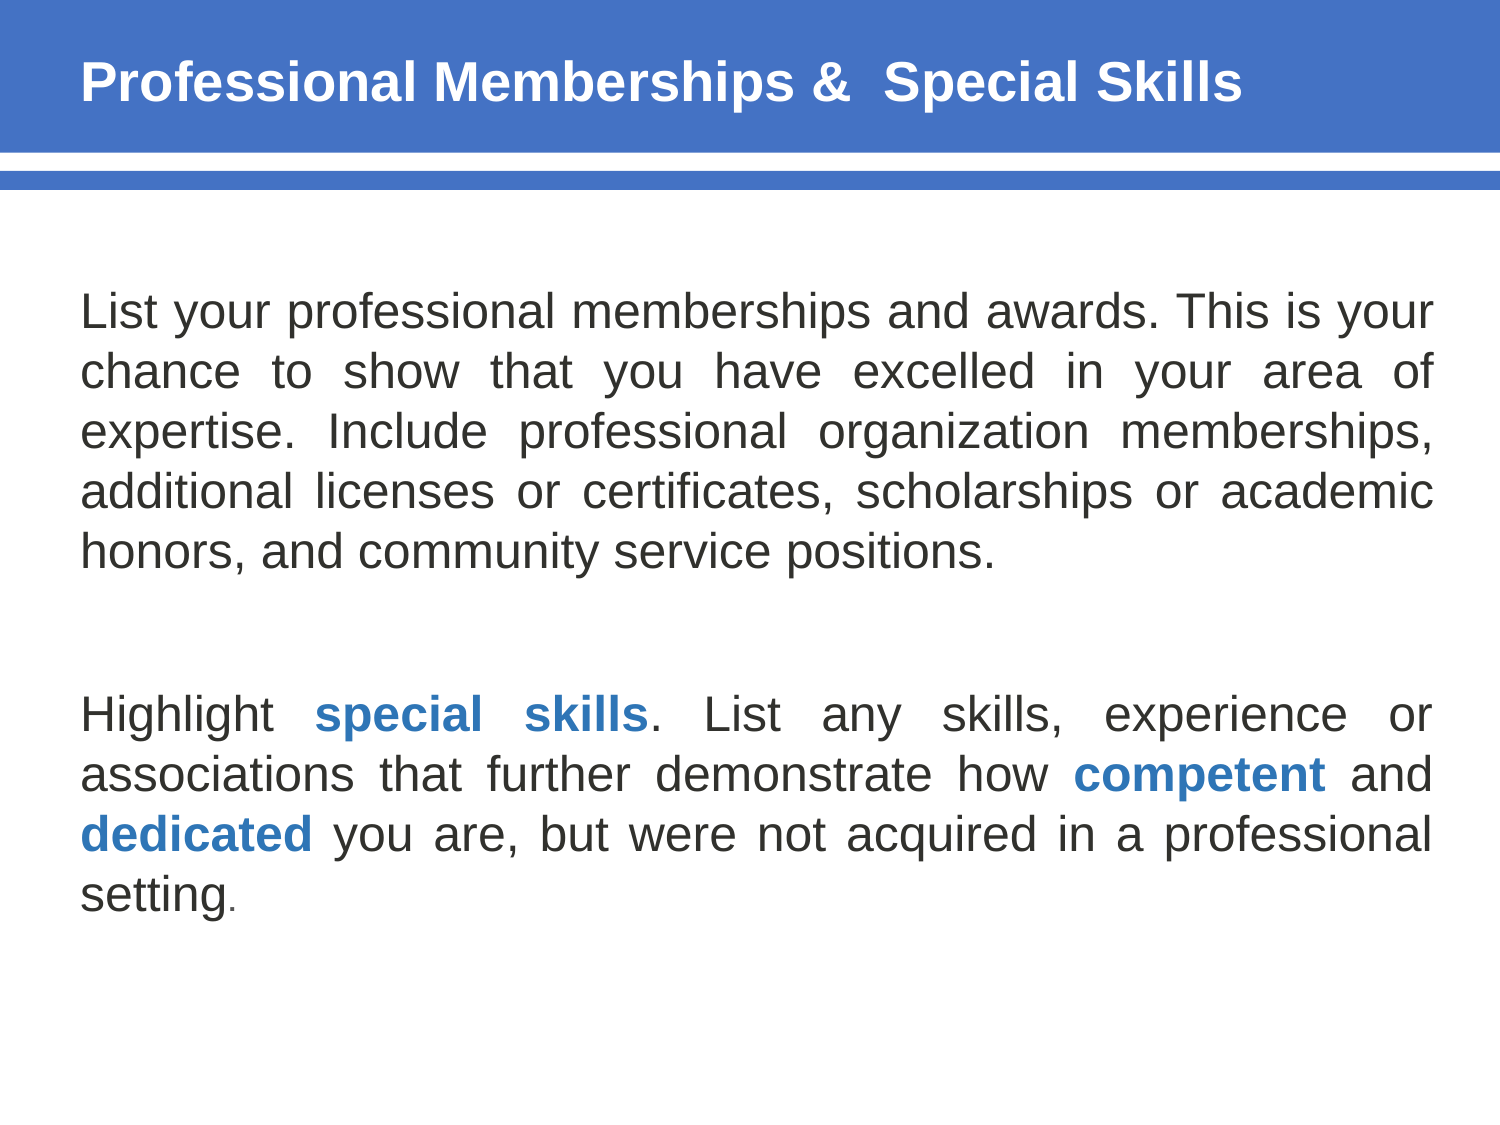

Professional Memberships &  Special Skills
List your professional memberships and awards. This is your chance to show that you have excelled in your area of expertise. Include professional organization memberships, additional licenses or certificates, scholarships or academic honors, and community service positions.
Highlight special skills. List any skills, experience or associations that further demonstrate how competent and dedicated you are, but were not acquired in a professional setting.